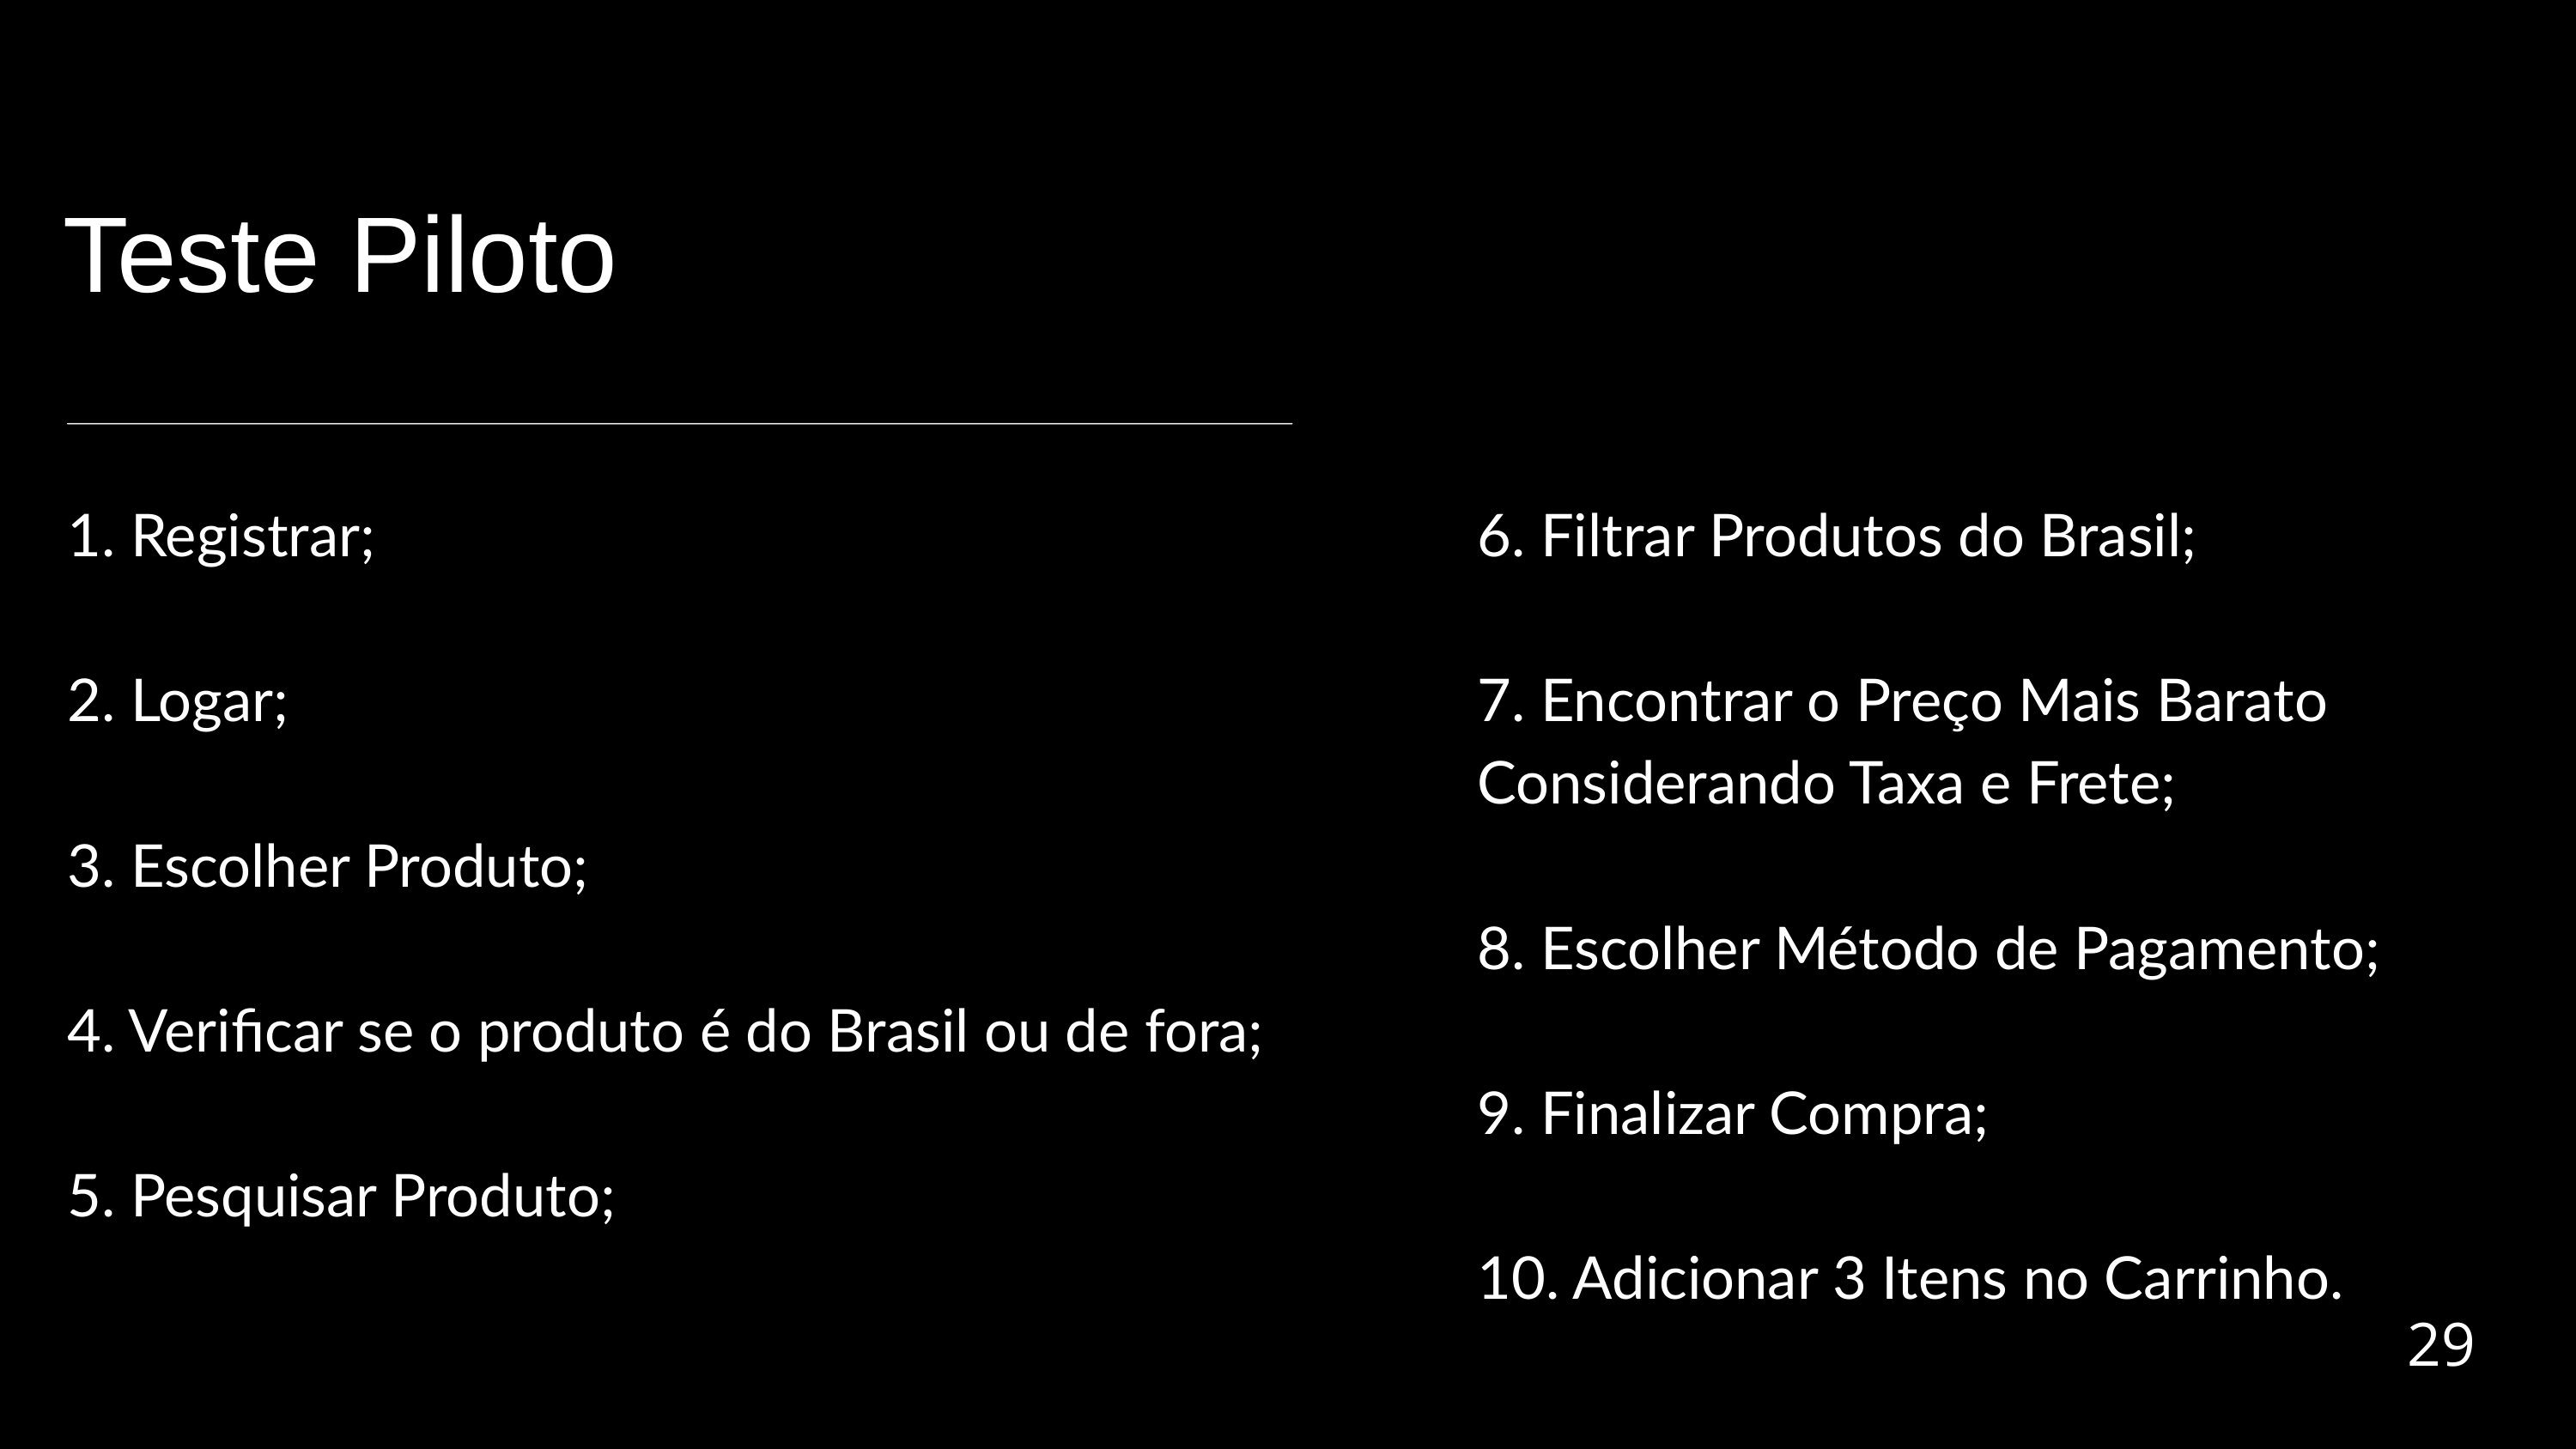

Teste Piloto

1. Registrar;

2. Logar;

3. Escolher Produto;

4. Verificar se o produto é do Brasil ou de fora;

5. Pesquisar Produto;
6. Filtrar Produtos do Brasil;

7. Encontrar o Preço Mais Barato Considerando Taxa e Frete;

8. Escolher Método de Pagamento;

9. Finalizar Compra;

10. Adicionar 3 Itens no Carrinho.
Create fluid and easy navigation
29